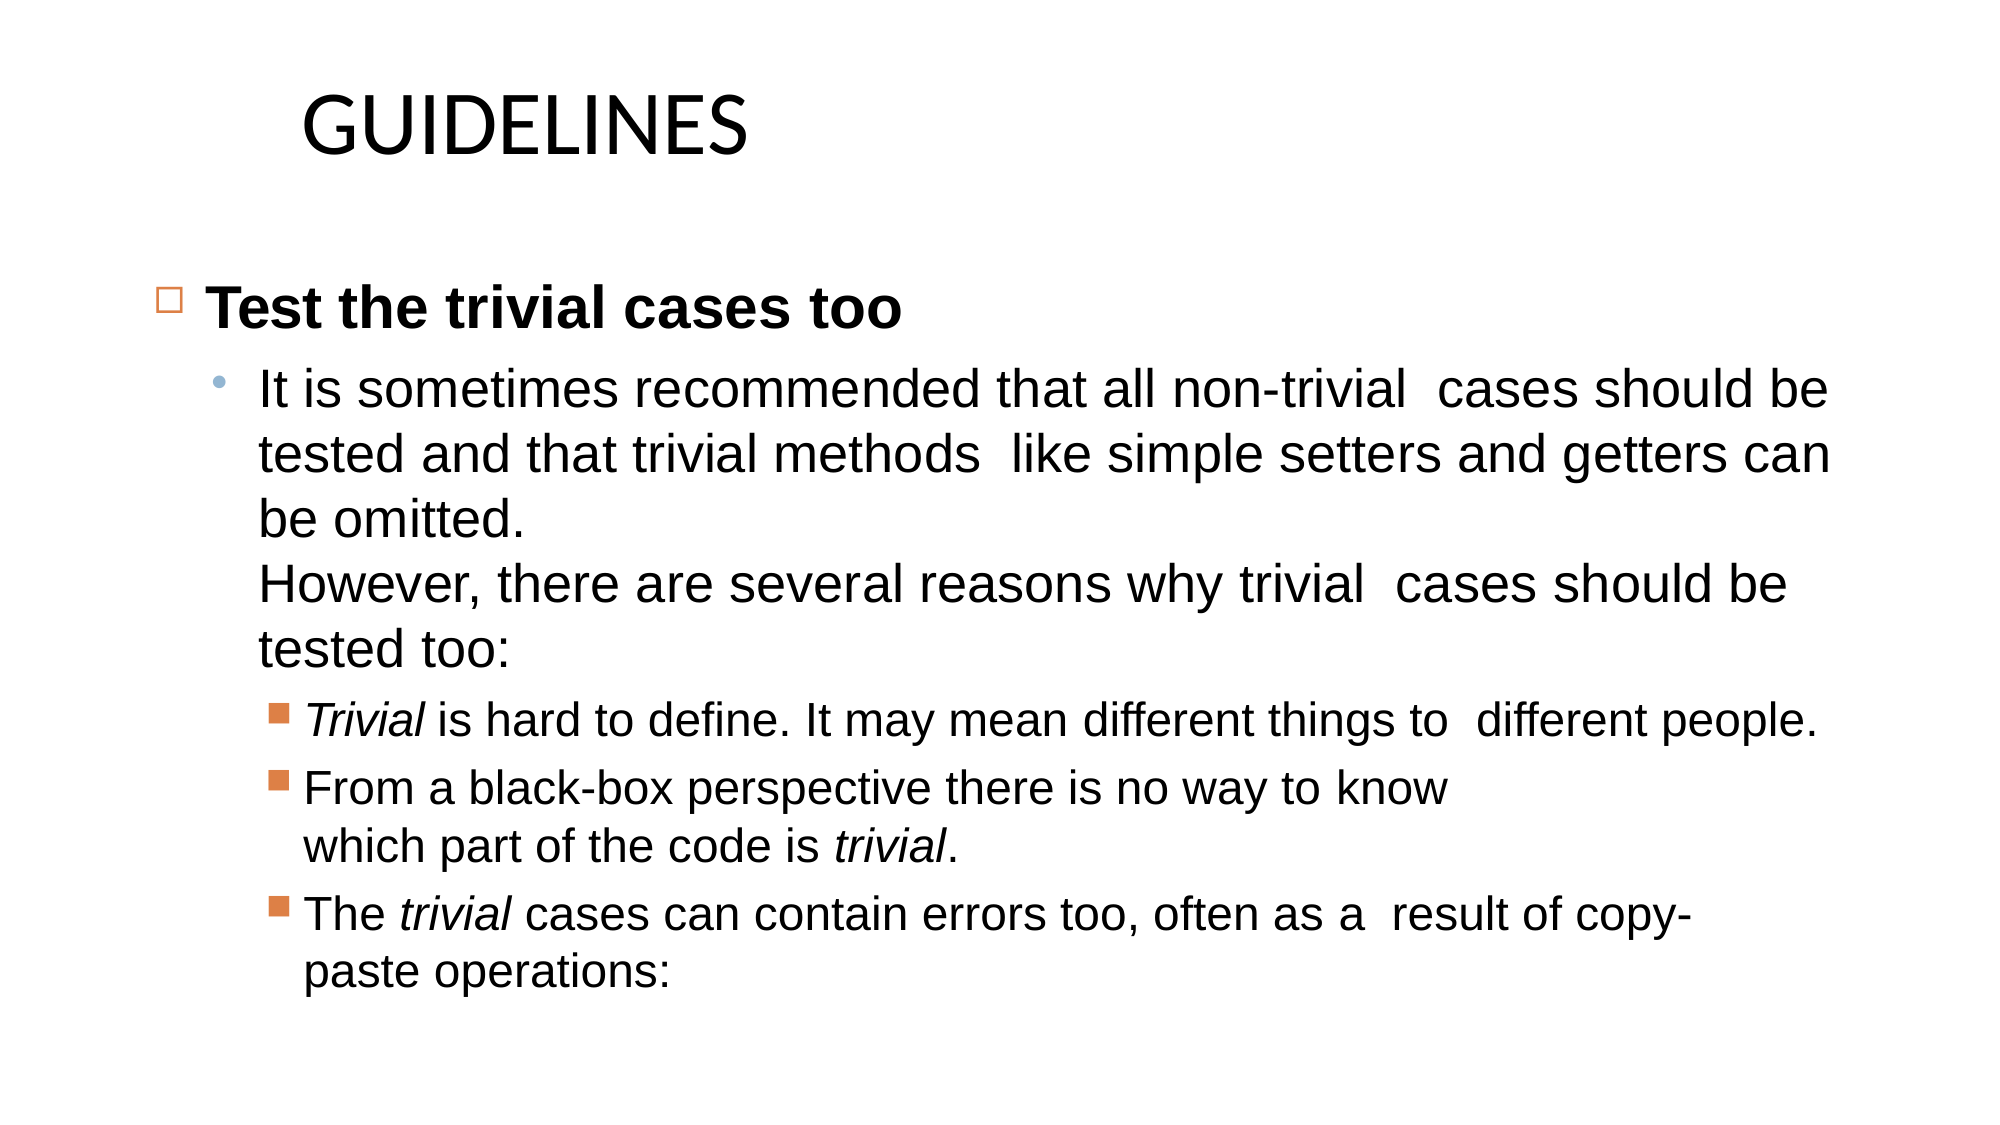

# GUIDELINES
Test the trivial cases too
It is sometimes recommended that all non-trivial  cases should be tested and that trivial methods  like simple setters and getters can be omitted.
However, there are several reasons why trivial  cases should be tested too:
Trivial is hard to define. It may mean different things to  different people.
From a black-box perspective there is no way to know
which part of the code is trivial.
The trivial cases can contain errors too, often as a  result of copy-paste operations: